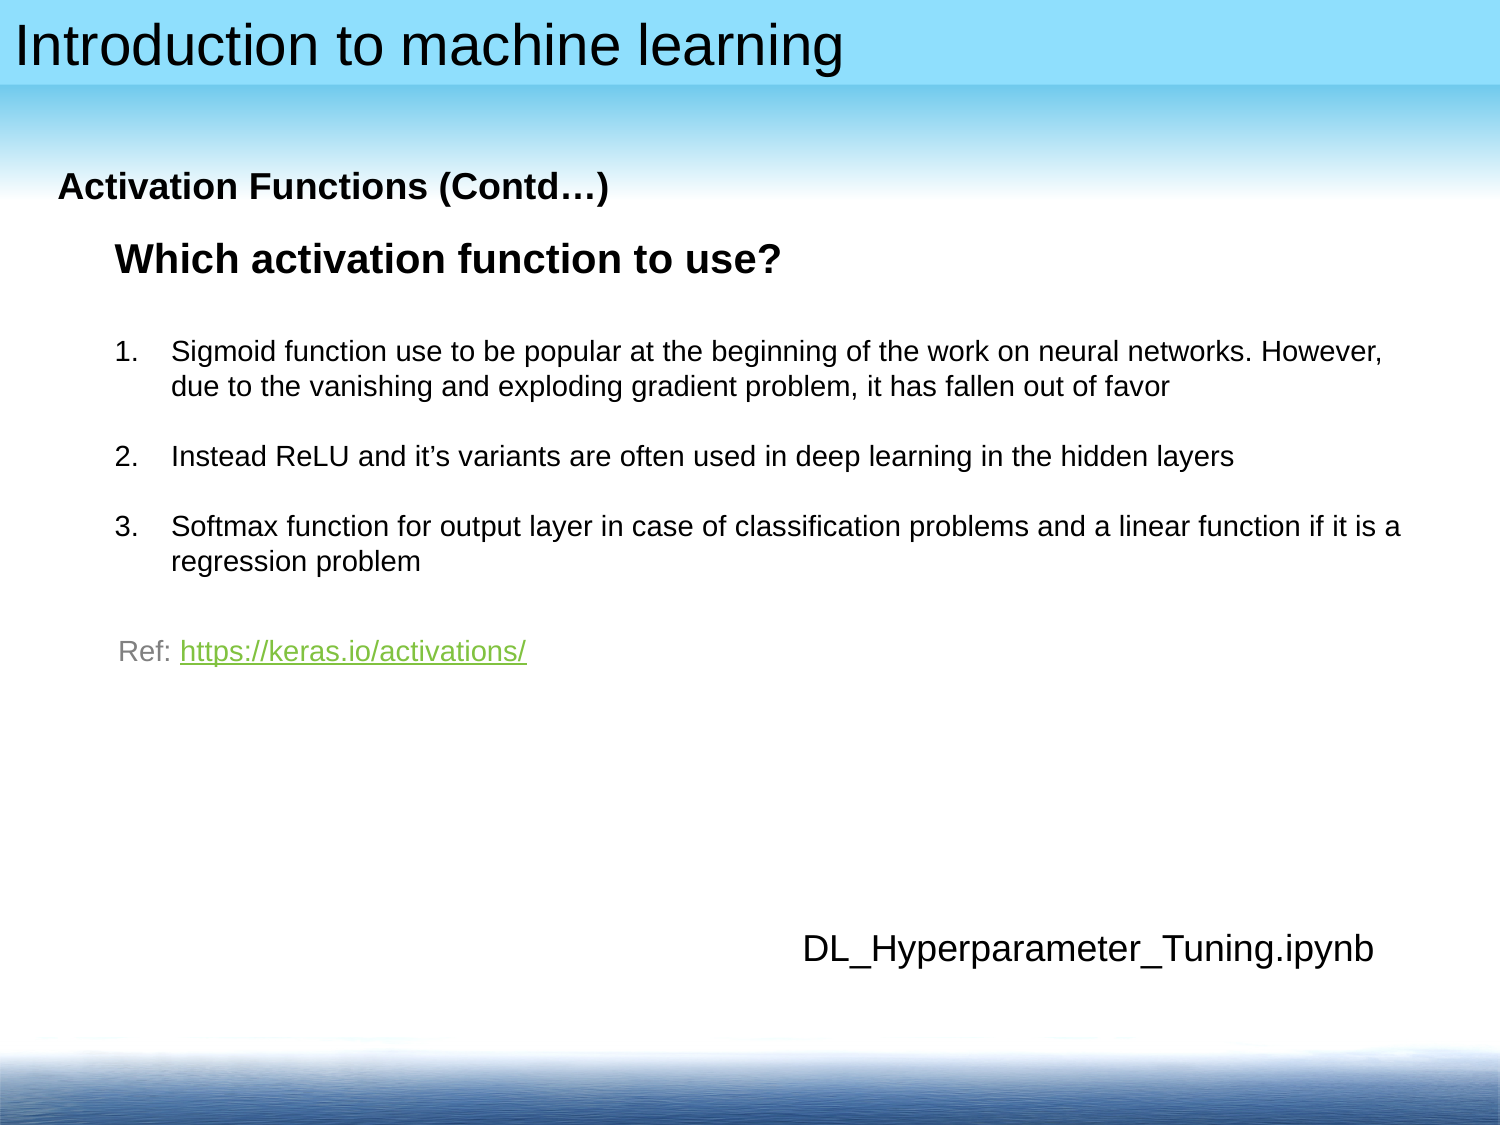

Activation Functions (Contd…)
Which activation function to use?

Sigmoid function use to be popular at the beginning of the work on neural networks. However, due to the vanishing and exploding gradient problem, it has fallen out of favor

Instead ReLU and it’s variants are often used in deep learning in the hidden layers

Softmax function for output layer in case of classification problems and a linear function if it is a regression problem
Ref: https://keras.io/activations/
DL_Hyperparameter_Tuning.ipynb